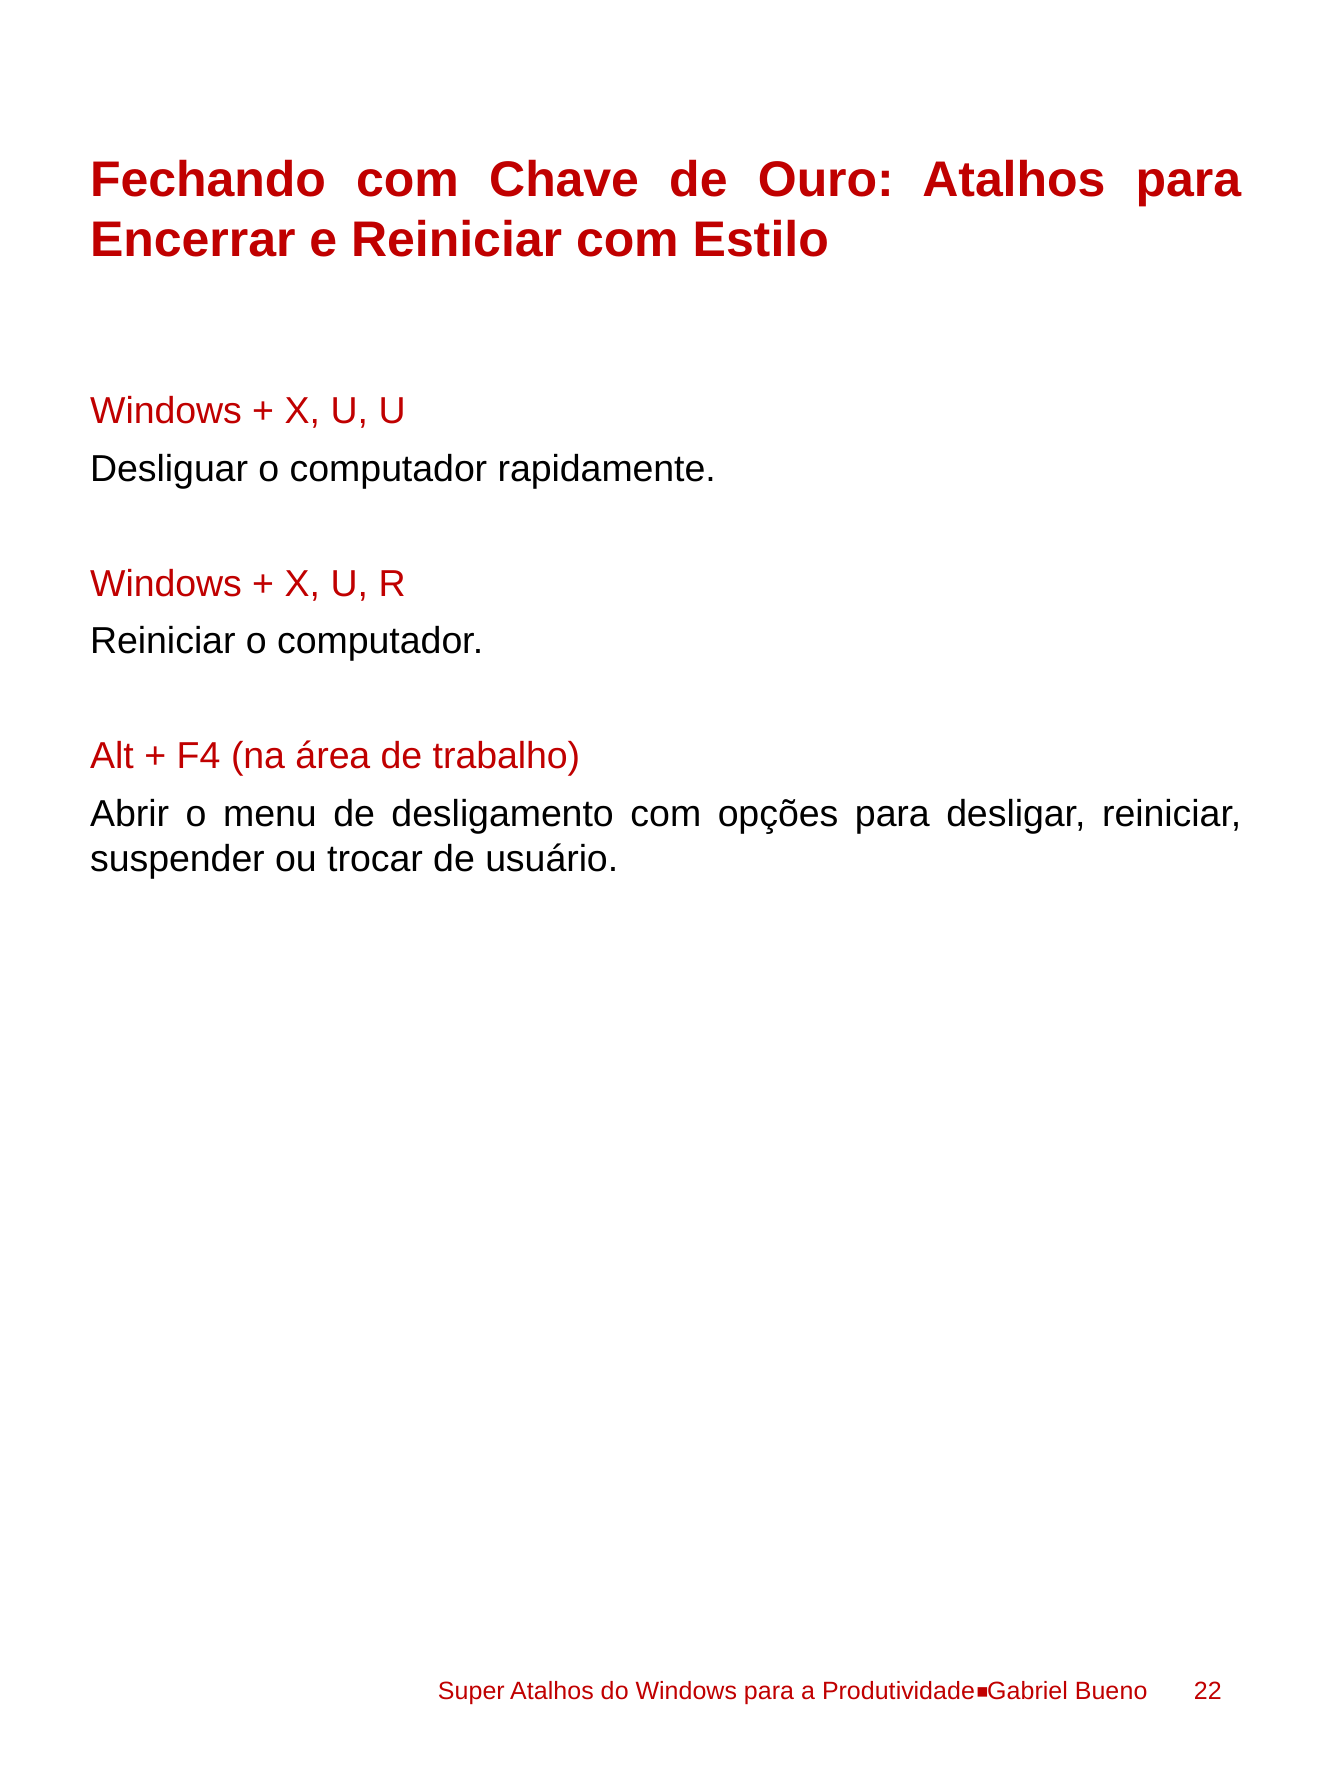

Fechando com Chave de Ouro: Atalhos para Encerrar e Reiniciar com Estilo

Windows + X, U, U
Desliguar o computador rapidamente.

Windows + X, U, R
Reiniciar o computador.

Alt + F4 (na área de trabalho)
Abrir o menu de desligamento com opções para desligar, reiniciar, suspender ou trocar de usuário.